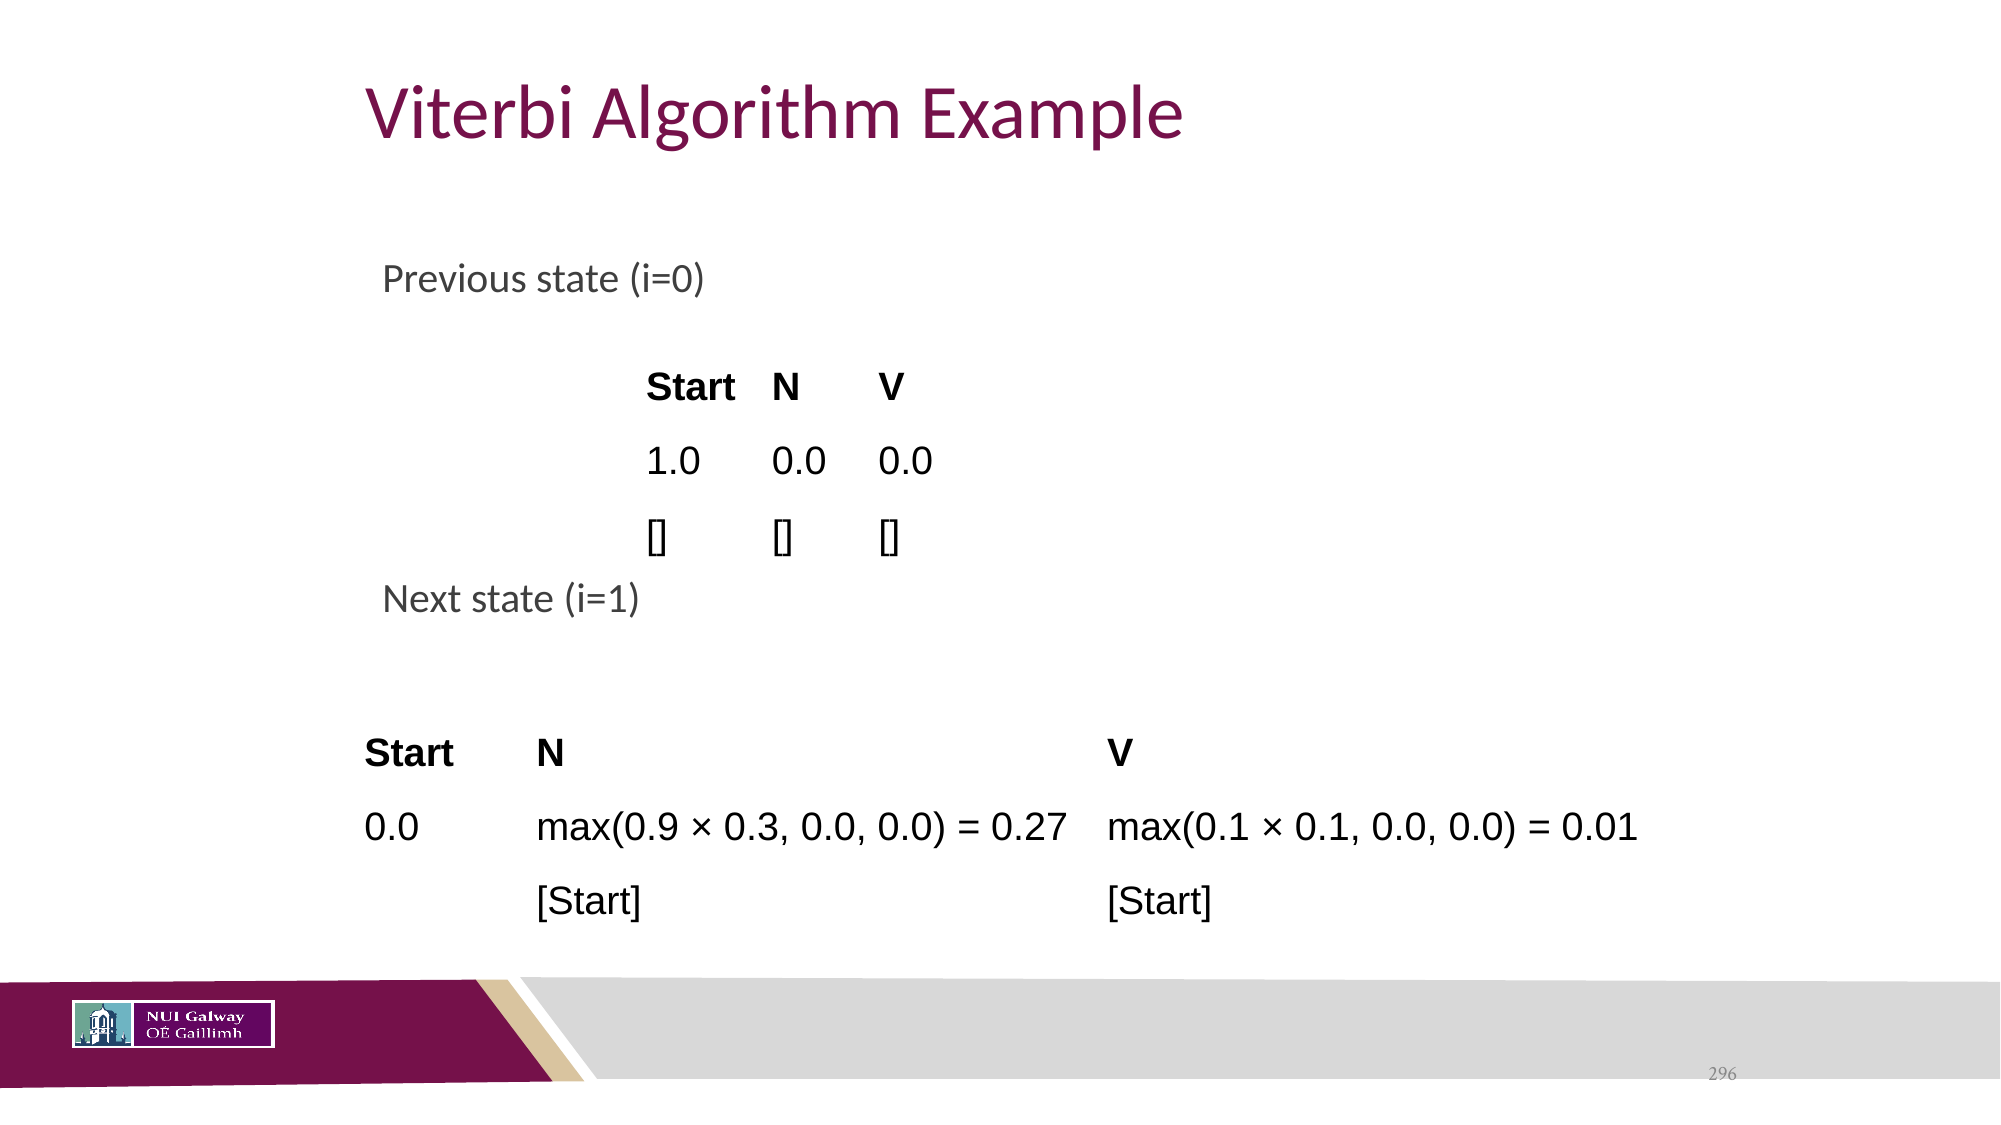

# Viterbi Algorithm Example
Previous state (i=0)

Next state (i=1)
| Start | N | V |
| --- | --- | --- |
| 1.0 | 0.0 | 0.0 |
| [] | [] | [] |
| Start | N | V |
| --- | --- | --- |
| 0.0 | max(0.9 × 0.3, 0.0, 0.0) = 0.27 | max(0.1 × 0.1, 0.0, 0.0) = 0.01 |
|  | [Start] | [Start] |
296